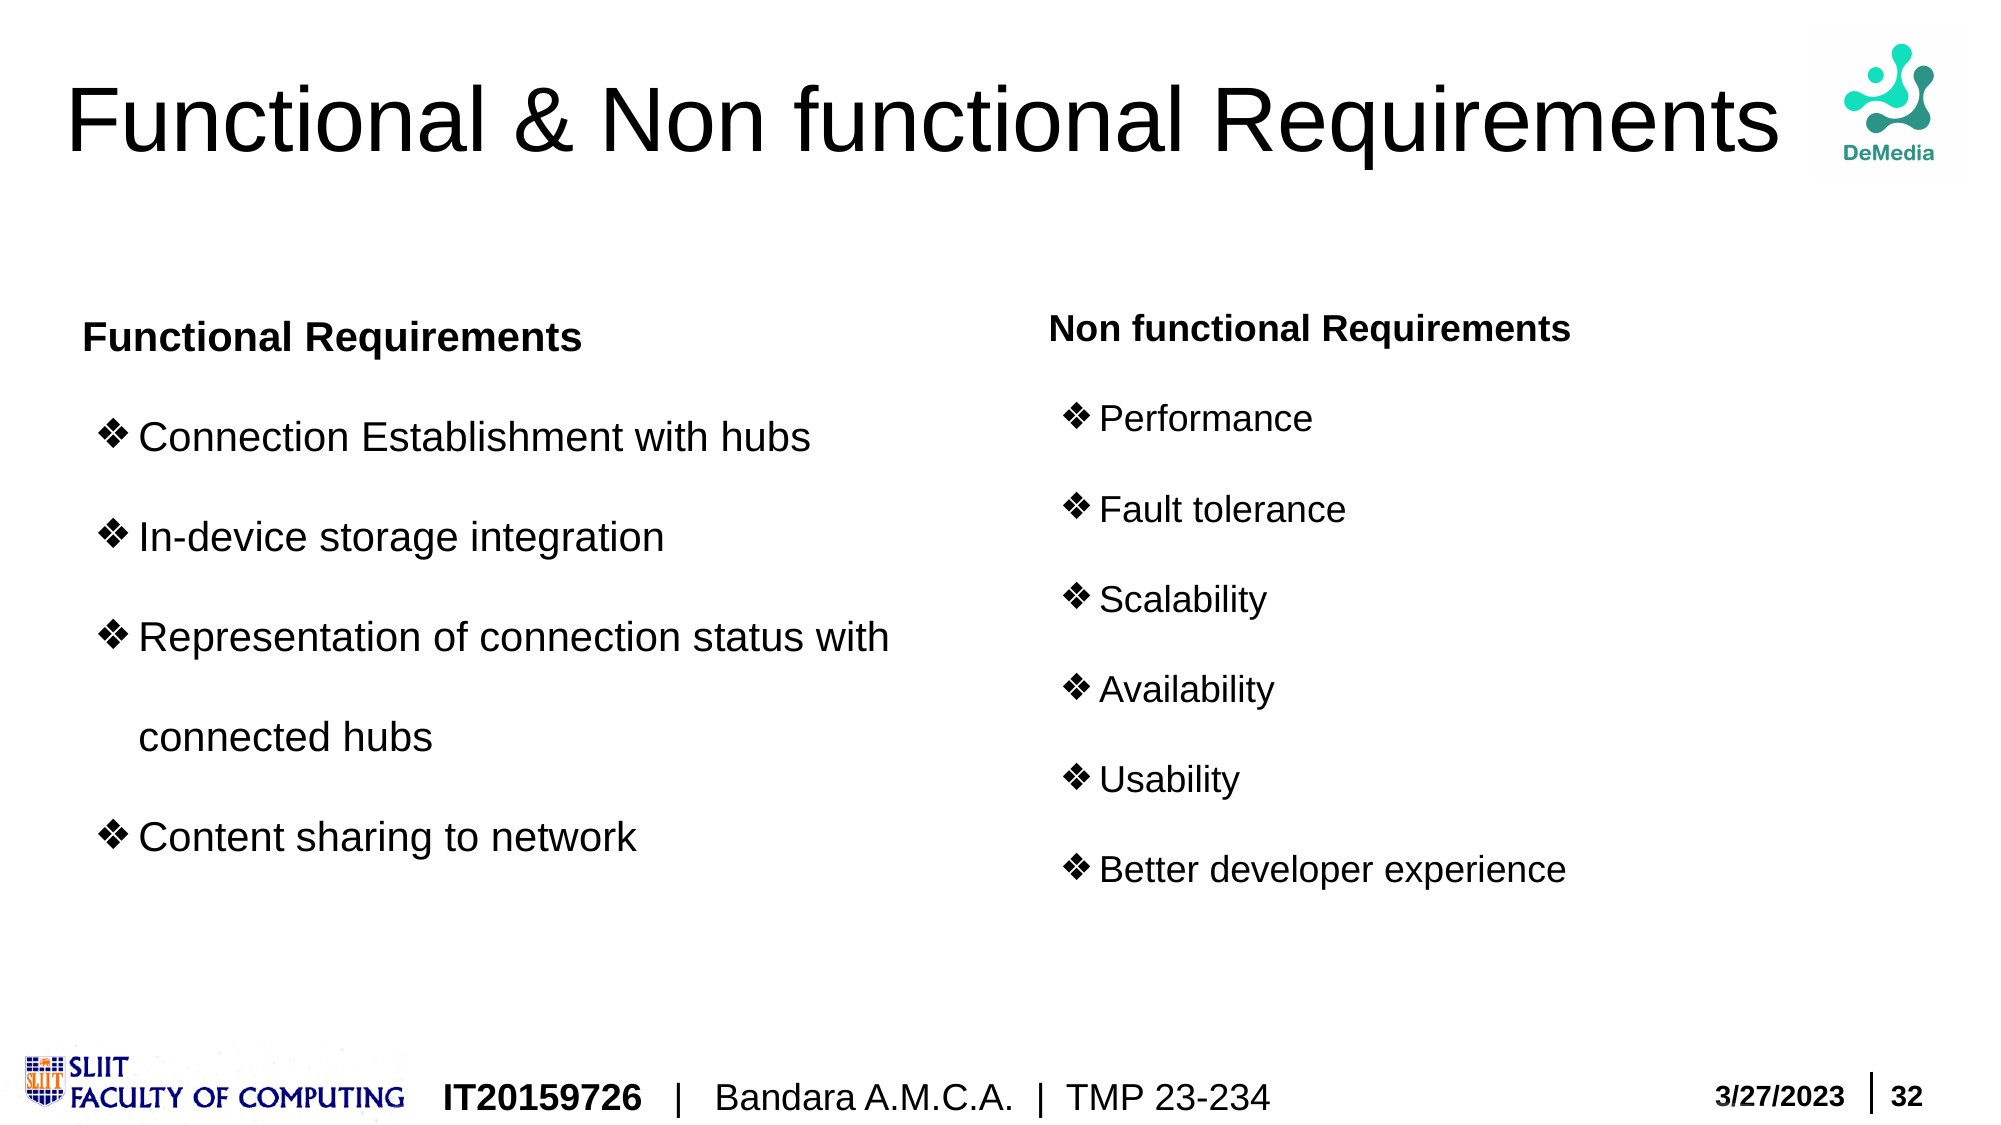

# Functional & Non functional Requirements
Functional Requirements
Connection Establishment with hubs
In-device storage integration
Representation of connection status with connected hubs
Content sharing to network
Non functional Requirements
Performance
Fault tolerance
Scalability
Availability
Usability
Better developer experience
IT20159726   |   Bandara A.M.C.A.  |  TMP 23-234